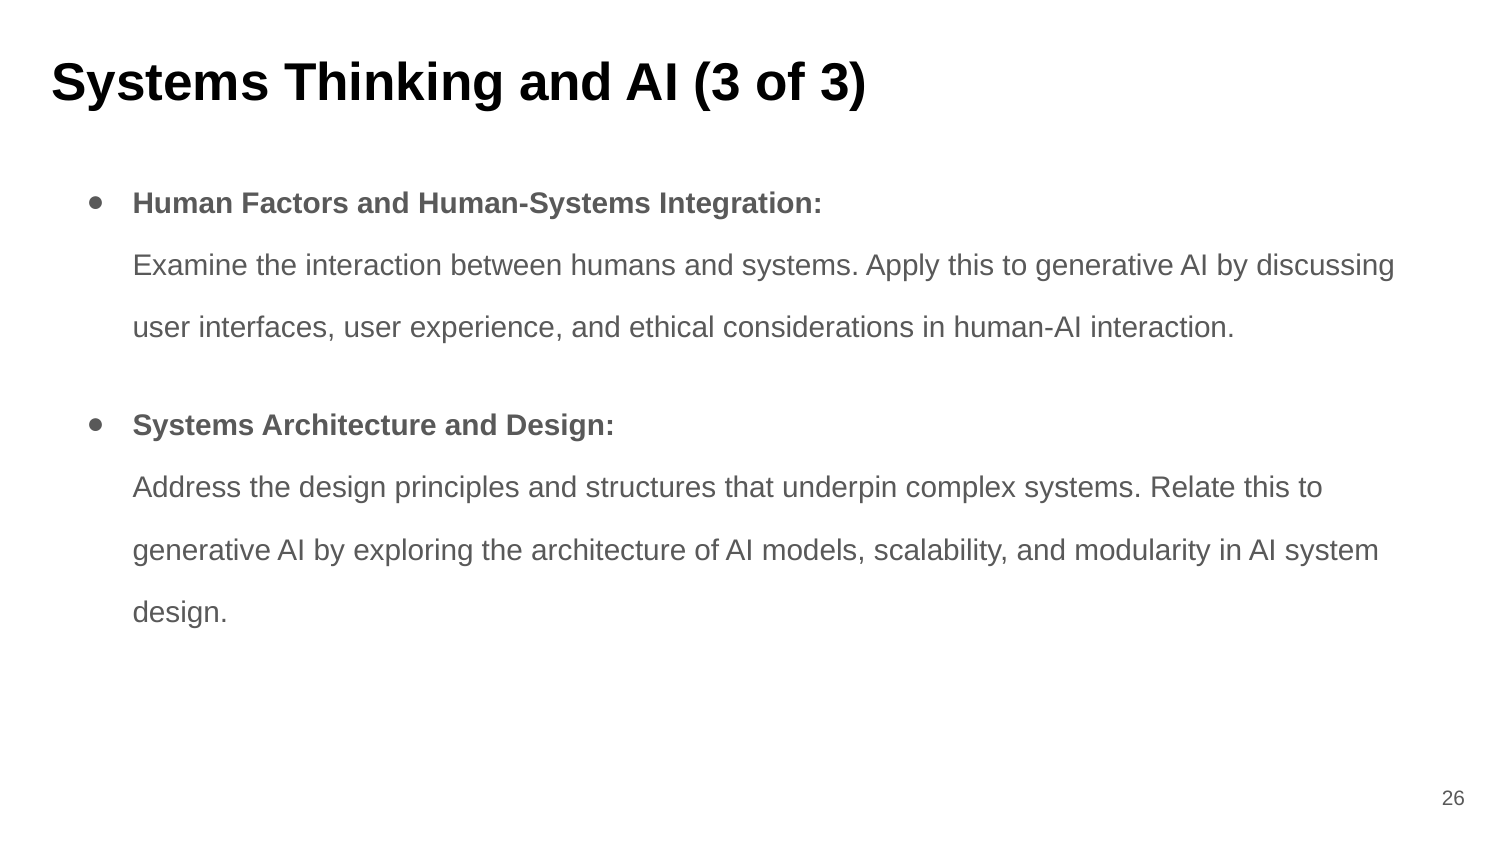

# Systems Thinking and AI (3 of 3)
Human Factors and Human-Systems Integration:
Examine the interaction between humans and systems. Apply this to generative AI by discussing user interfaces, user experience, and ethical considerations in human-AI interaction.
Systems Architecture and Design:
Address the design principles and structures that underpin complex systems. Relate this to generative AI by exploring the architecture of AI models, scalability, and modularity in AI system design.
26